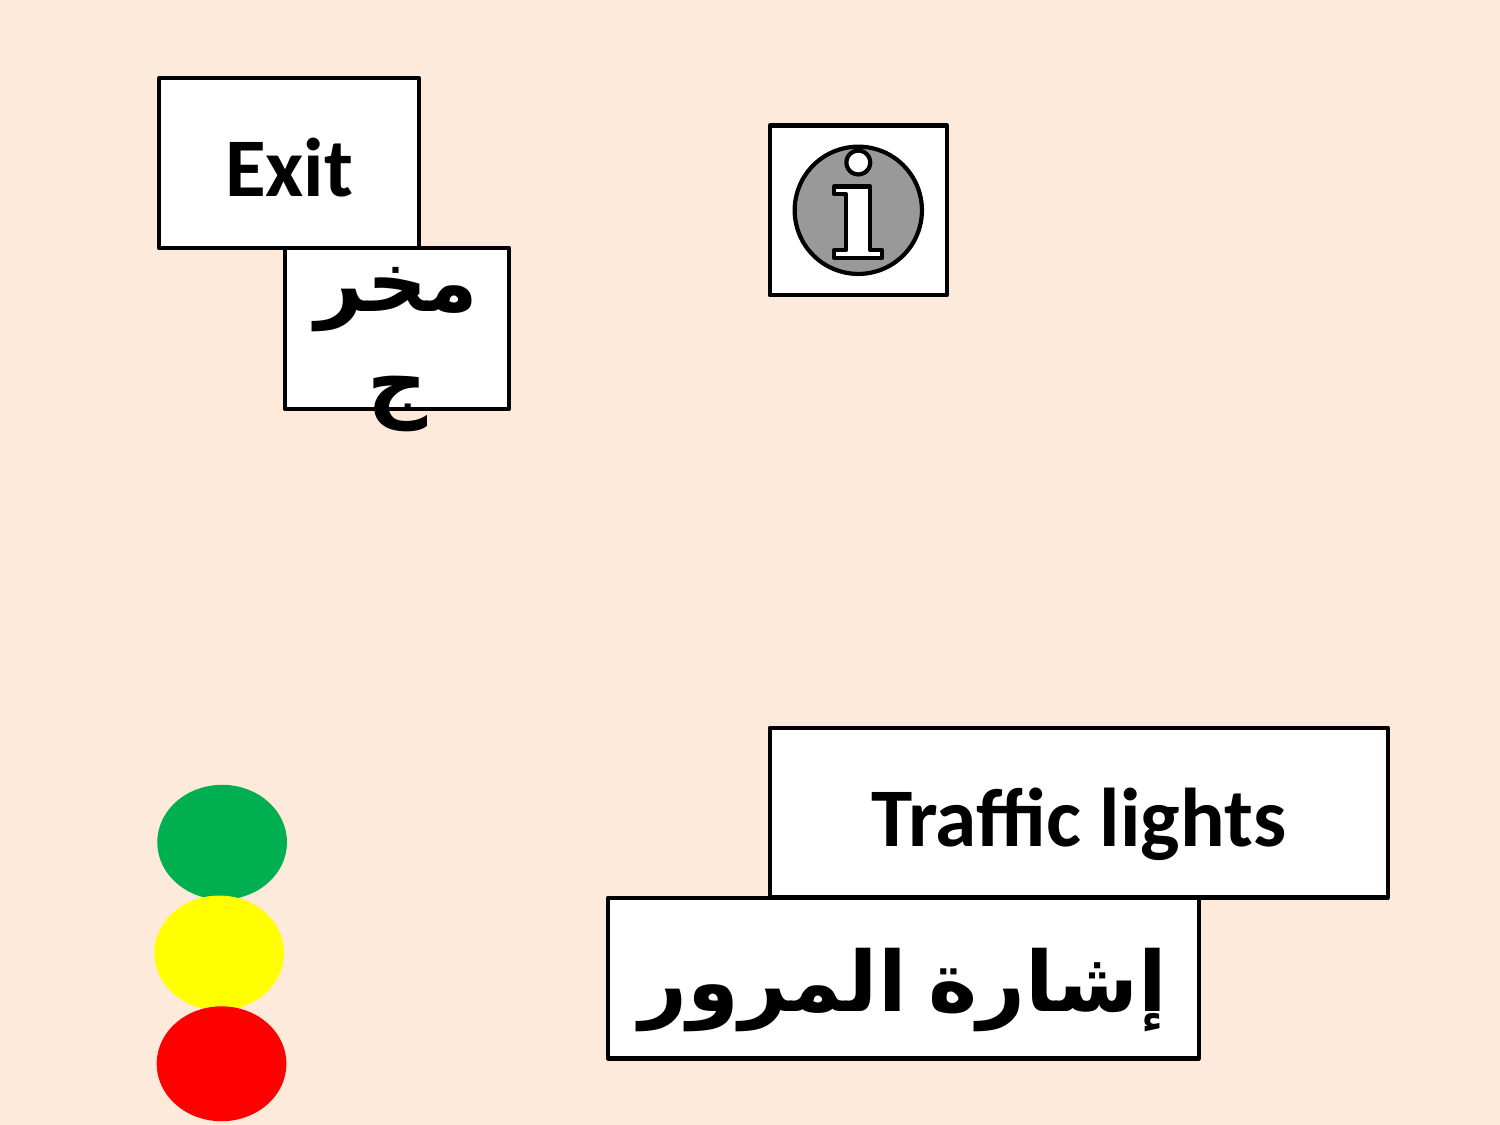

#
Exit

مخرج
Traffic lights

إشارة المرور